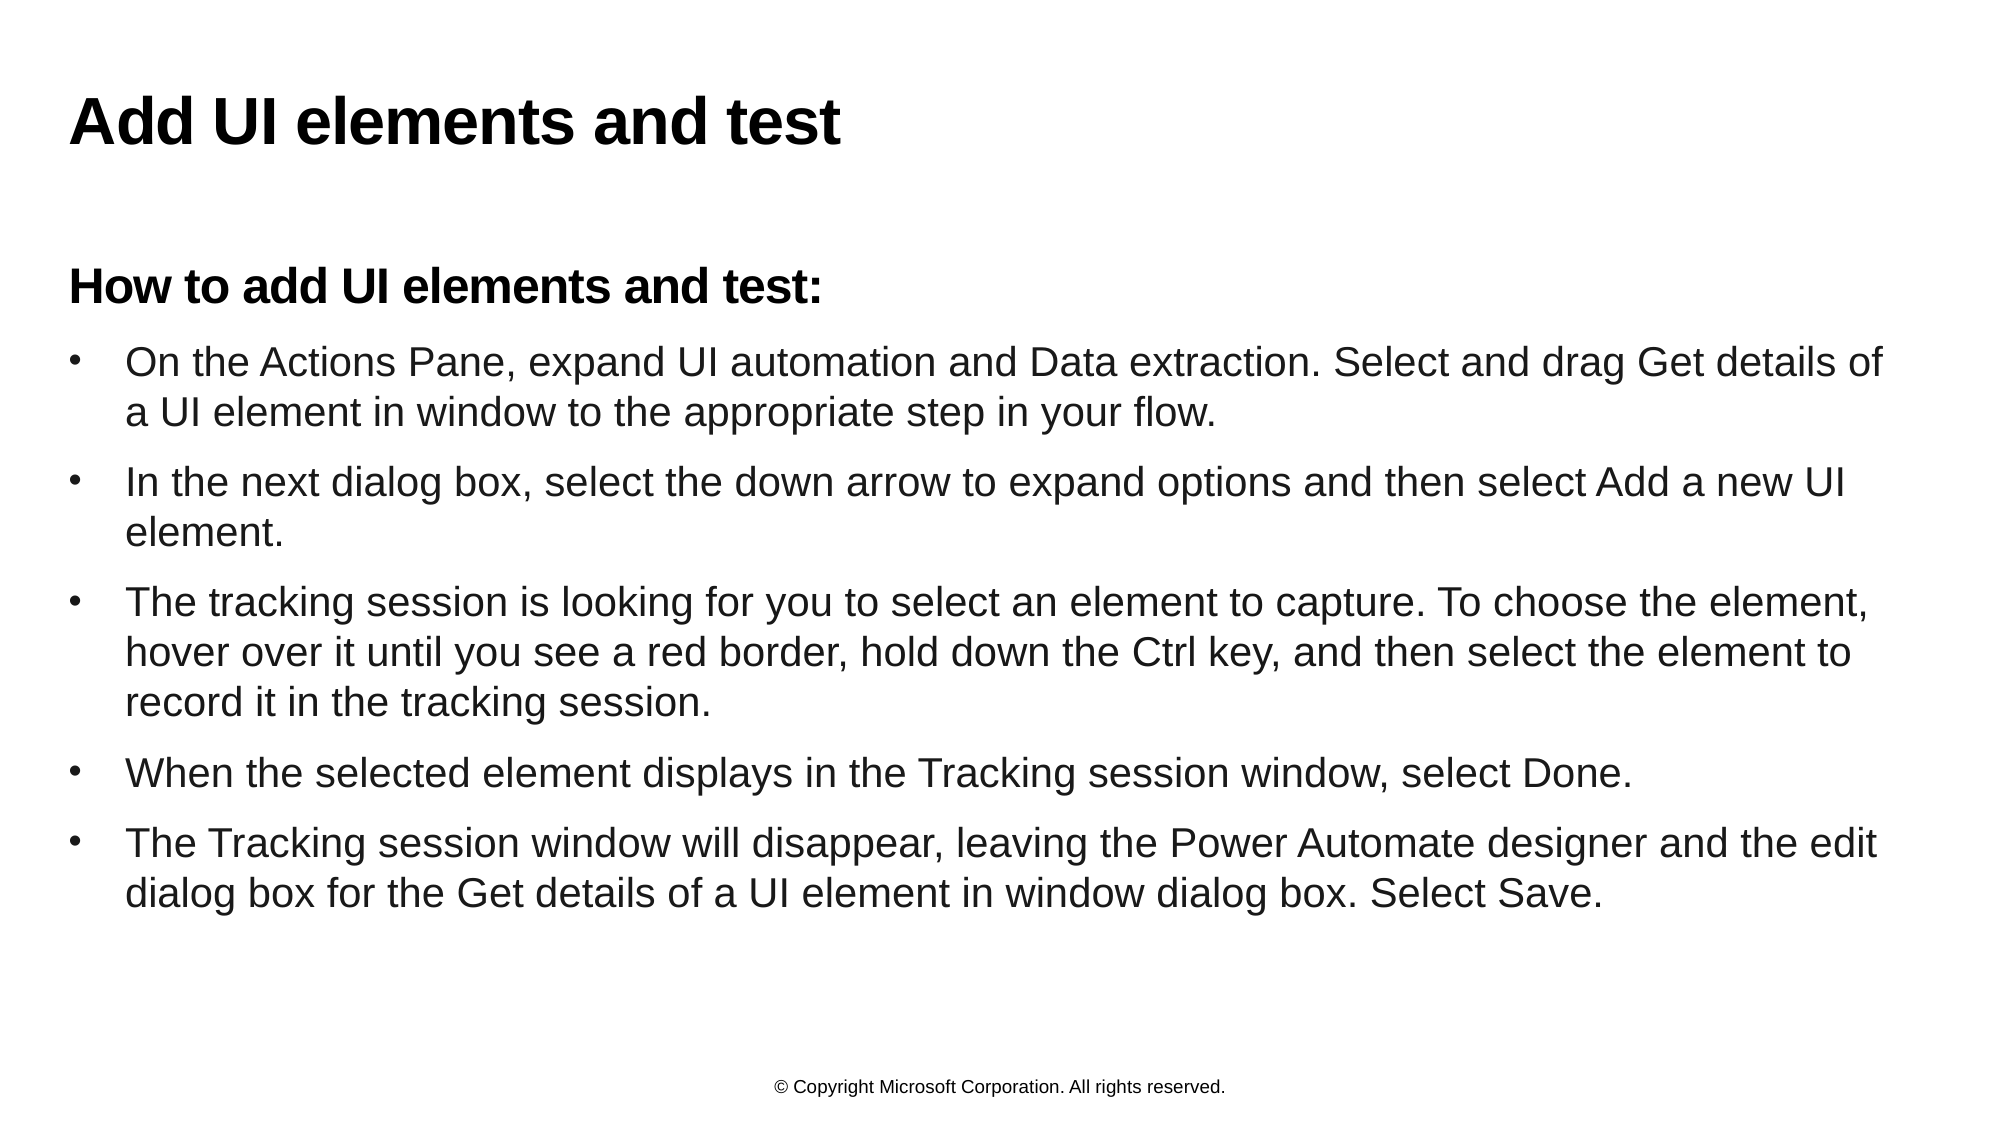

# Add UI elements and test
How to add UI elements and test:
On the Actions Pane, expand UI automation and Data extraction. Select and drag Get details of a UI element in window to the appropriate step in your flow.
In the next dialog box, select the down arrow to expand options and then select Add a new UI element.
The tracking session is looking for you to select an element to capture. To choose the element, hover over it until you see a red border, hold down the Ctrl key, and then select the element to record it in the tracking session.
When the selected element displays in the Tracking session window, select Done.
The Tracking session window will disappear, leaving the Power Automate designer and the edit dialog box for the Get details of a UI element in window dialog box. Select Save.